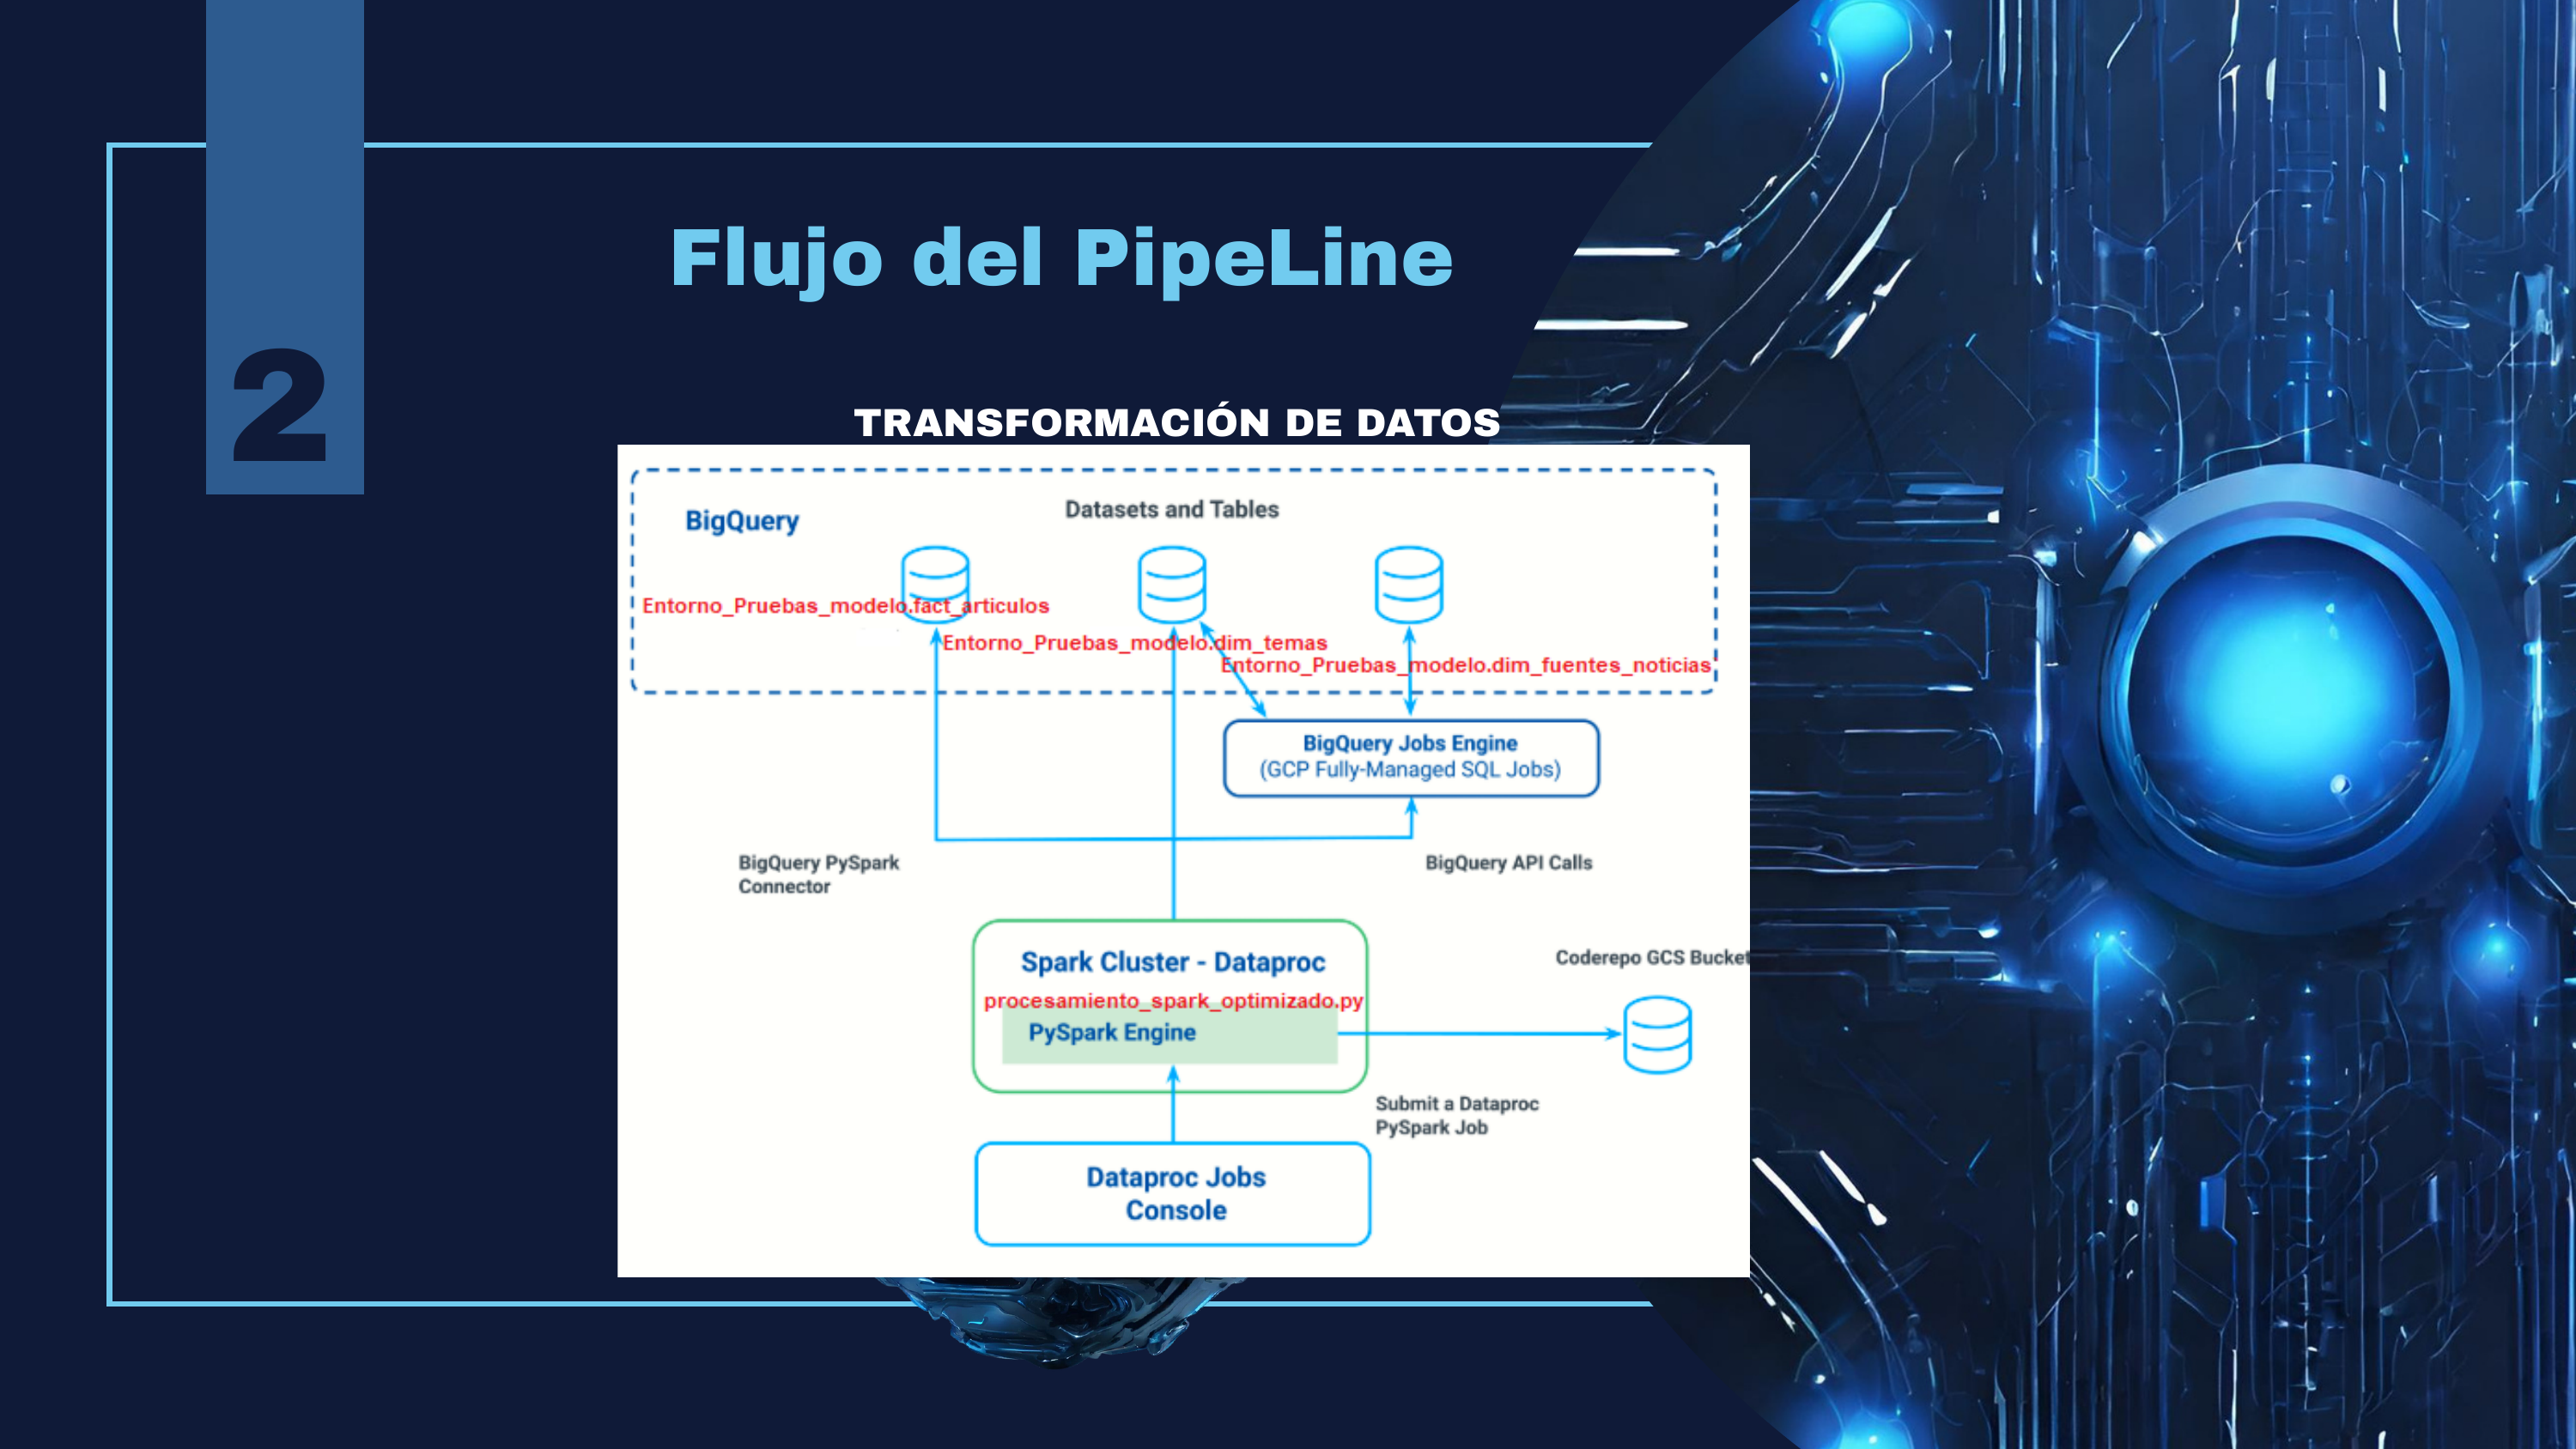

Flujo del PipeLine
2

TRANSFORMACIÓN DE DATOS